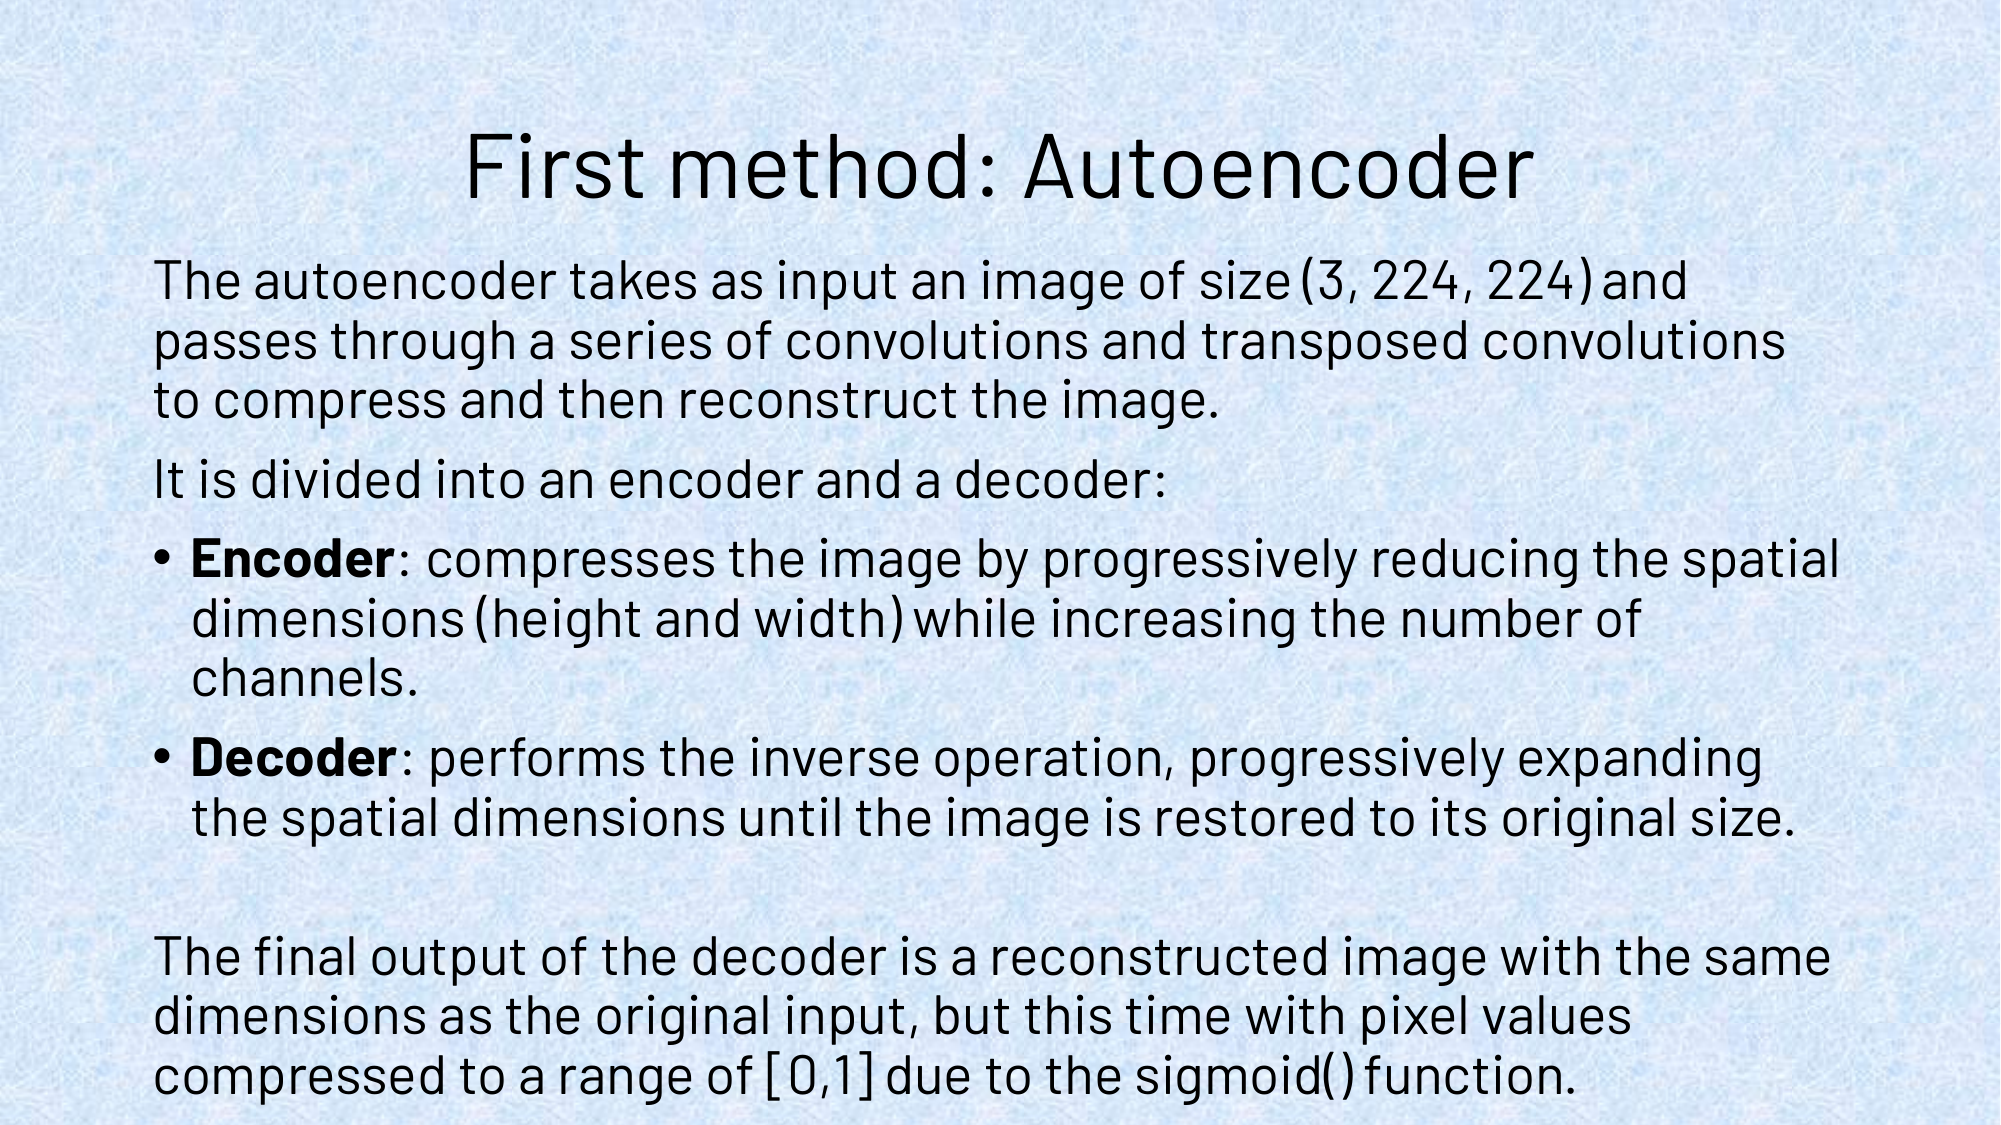

# First method: Autoencoder
The autoencoder takes as input an image of size (3, 224, 224) and passes through a series of convolutions and transposed convolutions to compress and then reconstruct the image.
It is divided into an encoder and a decoder:
Encoder: compresses the image by progressively reducing the spatial dimensions (height and width) while increasing the number of channels.
Decoder: performs the inverse operation, progressively expanding the spatial dimensions until the image is restored to its original size.
The final output of the decoder is a reconstructed image with the same dimensions as the original input, but this time with pixel values compressed to a range of [0,1] due to the sigmoid() function.